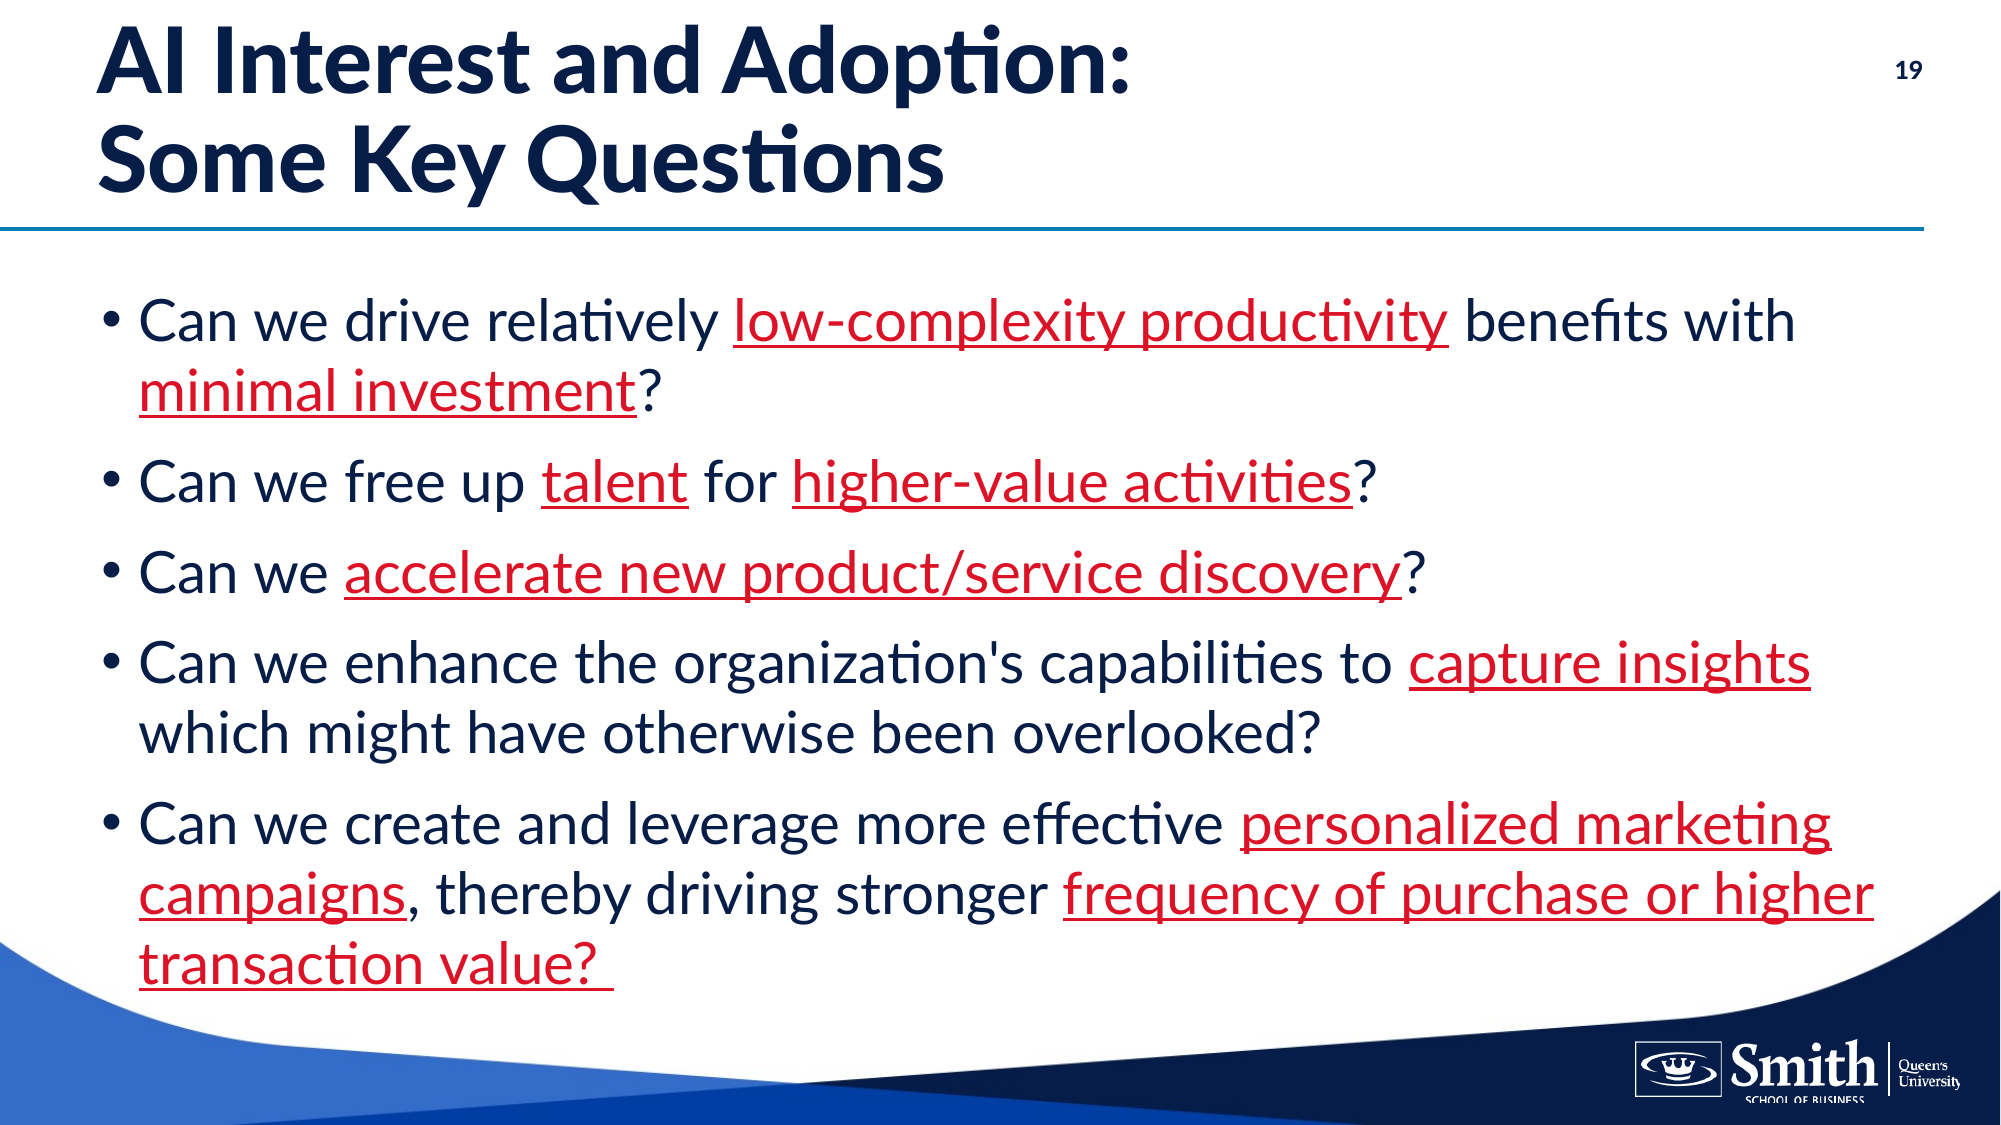

19
# AI Interest and Adoption: Some Key Questions

Can we drive relatively low-complexity productivity benefits with minimal investment?
Can we free up talent for higher-value activities?
Can we accelerate new product/service discovery?
Can we enhance the organization's capabilities to capture insights which might have otherwise been overlooked?
Can we create and leverage more effective personalized marketing campaigns, thereby driving stronger frequency of purchase or higher transaction value?